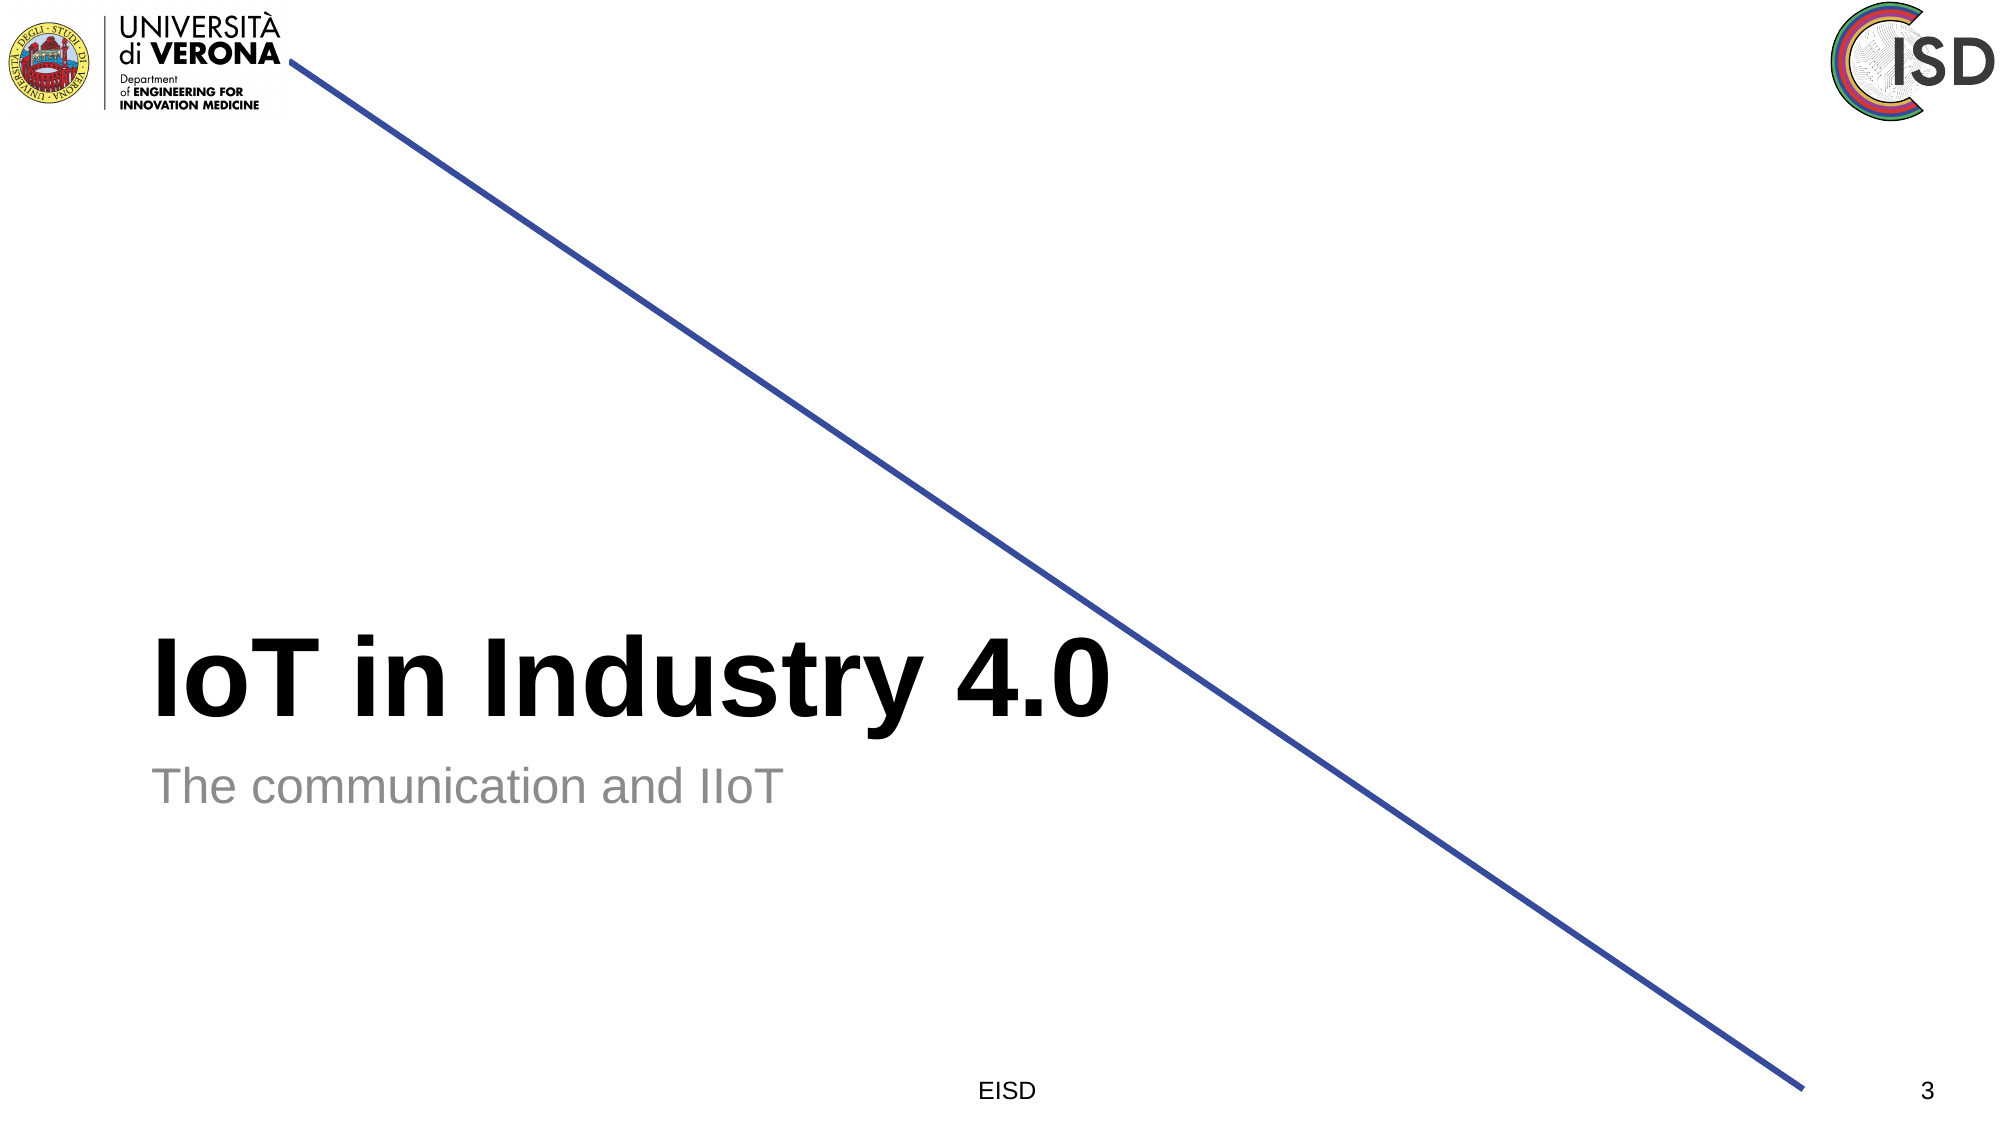

# IoT in Industry 4.0
The communication and IIoT
EISD
3